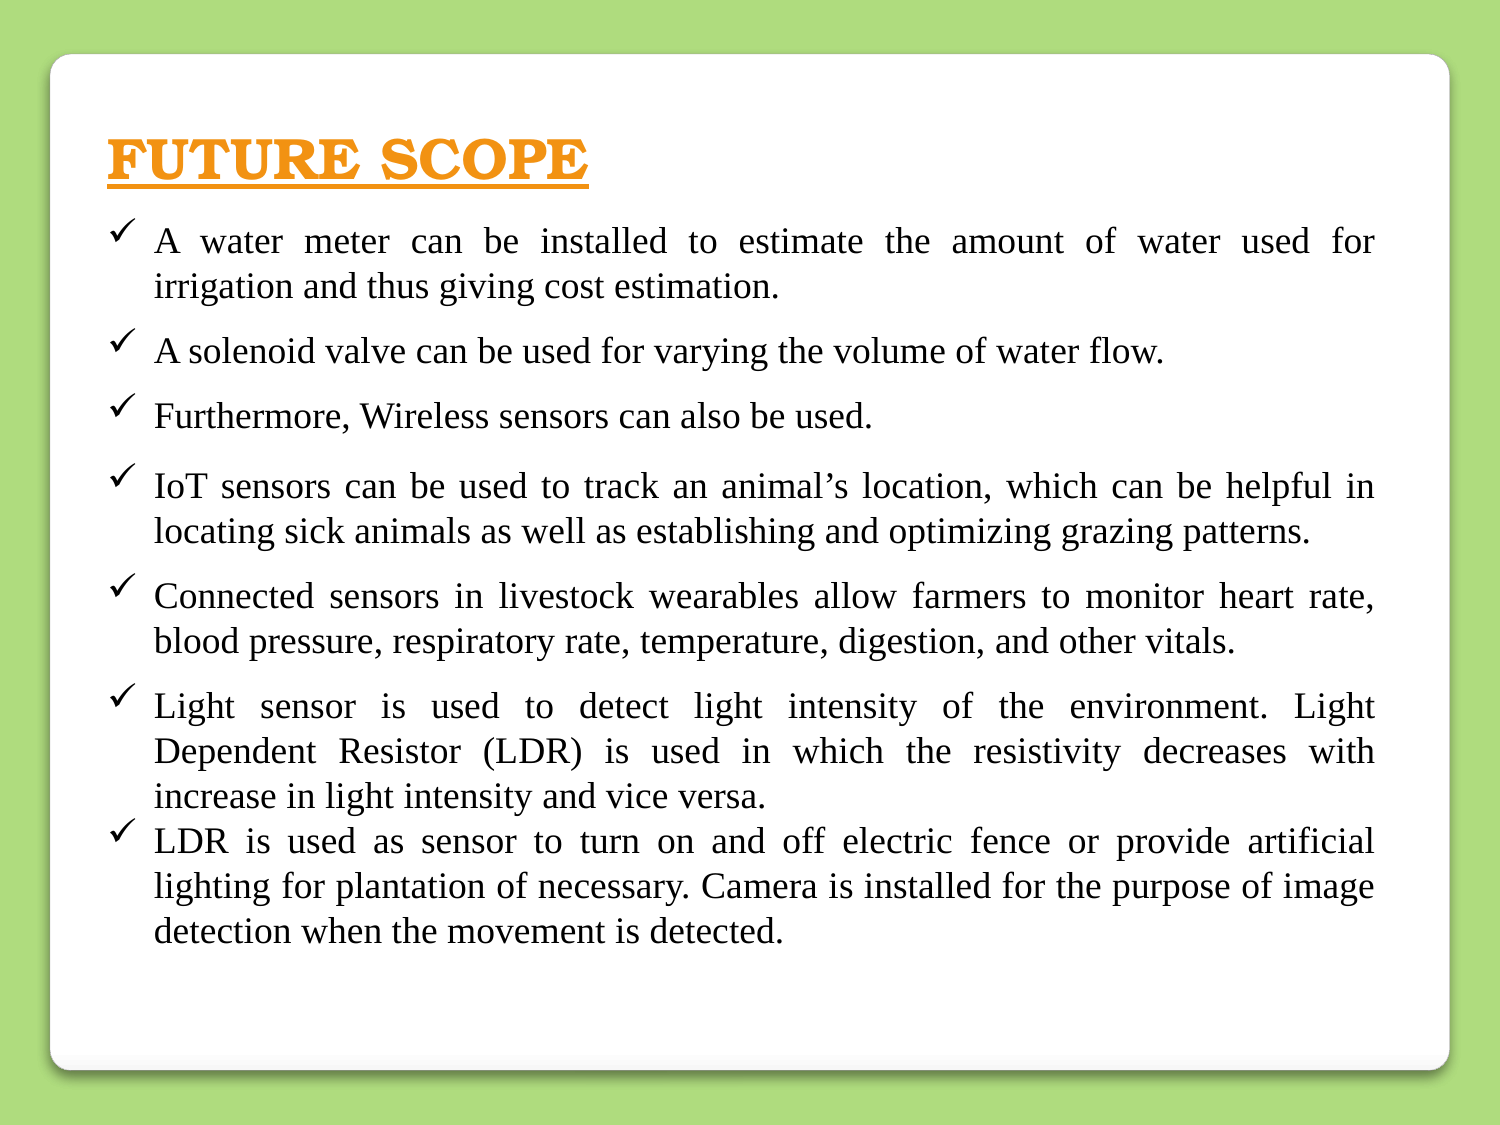

FUTURE SCOPE

A water meter can be installed to estimate the amount of water used for irrigation and thus giving cost estimation.

A solenoid valve can be used for varying the volume of water flow.

Furthermore, Wireless sensors can also be used.

IoT sensors can be used to track an animal’s location, which can be helpful in locating sick animals as well as establishing and optimizing grazing patterns.

Connected sensors in livestock wearables allow farmers to monitor heart rate, blood pressure, respiratory rate, temperature, digestion, and other vitals.

Light sensor is used to detect light intensity of the environment. Light Dependent Resistor (LDR) is used in which the resistivity decreases with increase in light intensity and vice versa.
LDR is used as sensor to turn on and off electric fence or provide artificial lighting for plantation of necessary. Camera is installed for the purpose of image detection when the movement is detected.